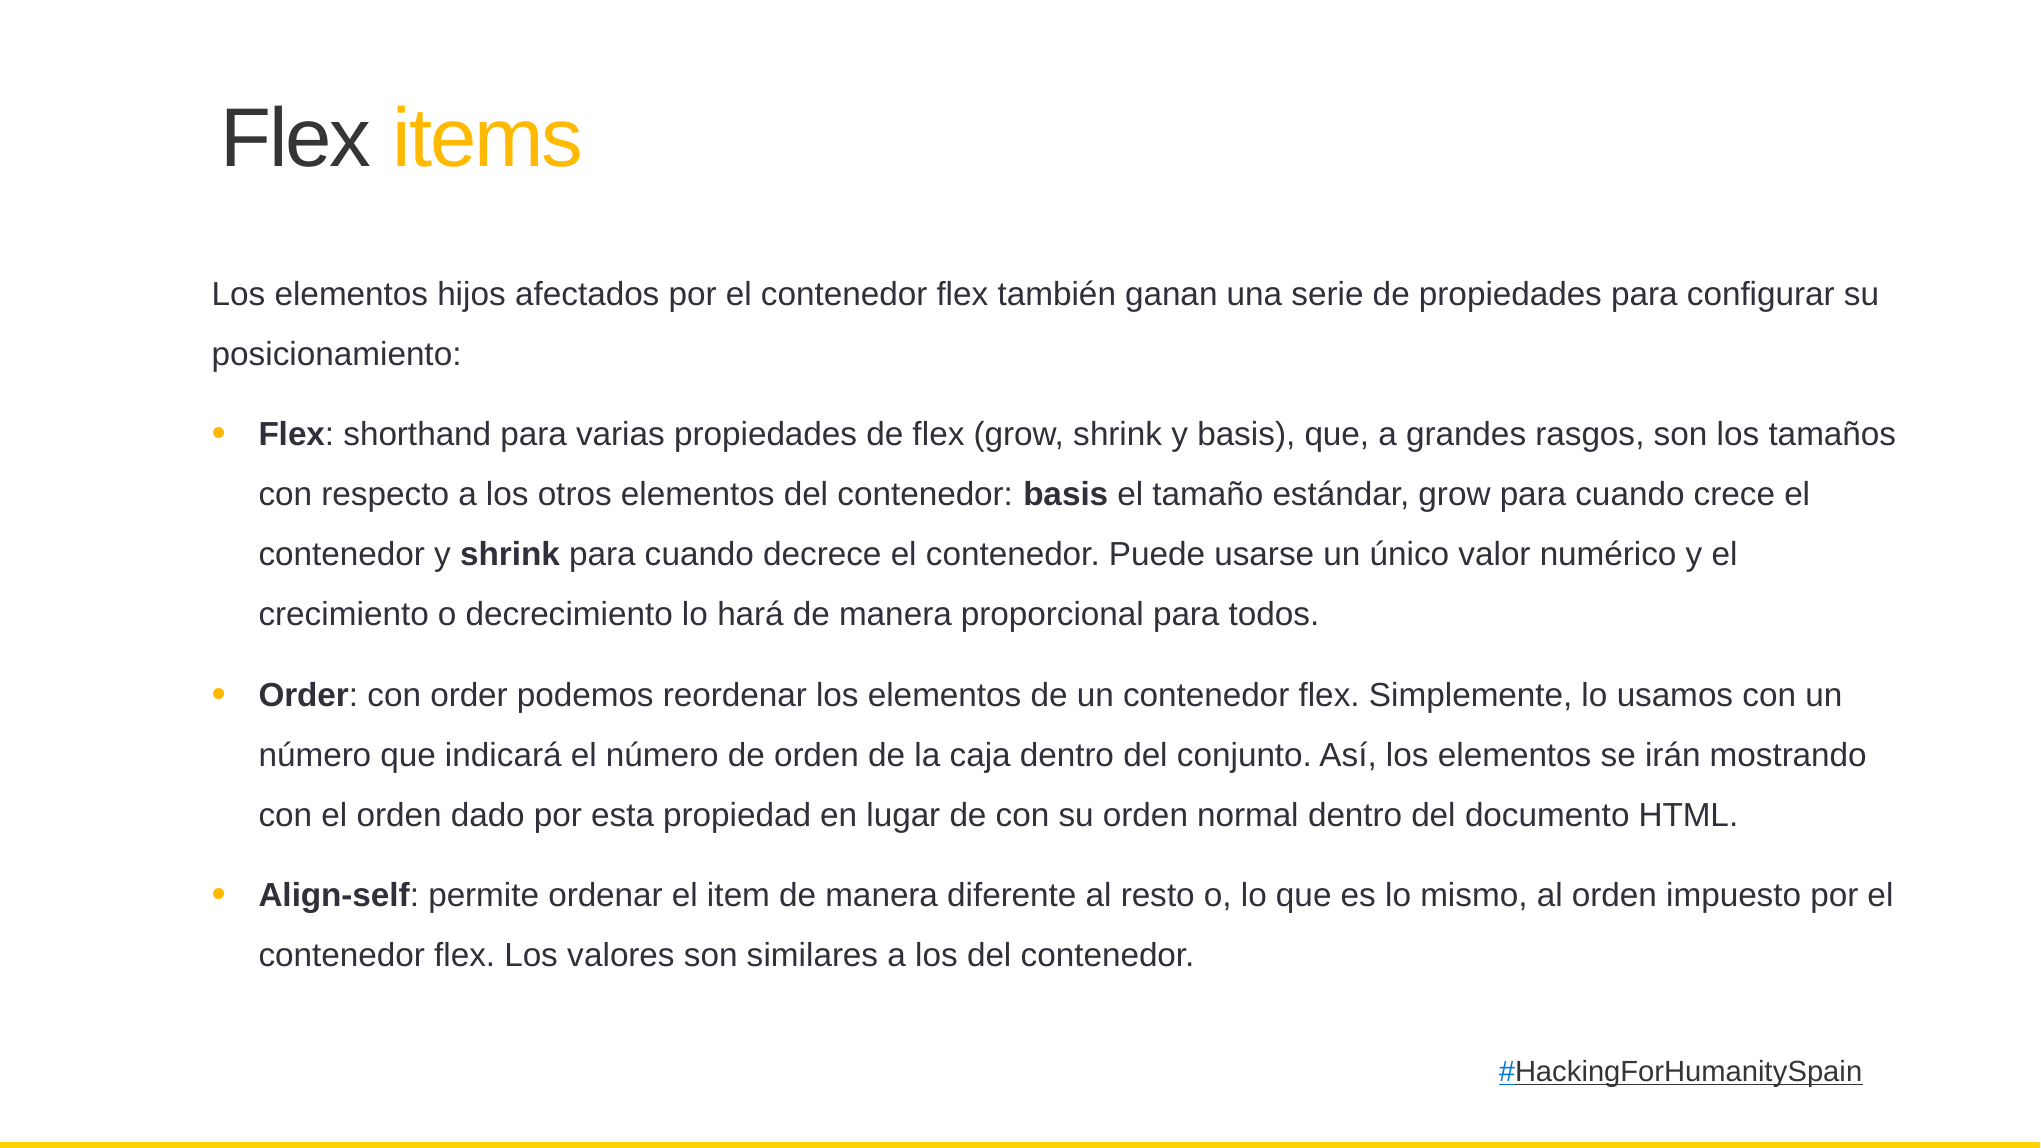

Flex items
Los elementos hijos afectados por el contenedor flex también ganan una serie de propiedades para configurar su posicionamiento:
Flex: shorthand para varias propiedades de flex (grow, shrink y basis), que, a grandes rasgos, son los tamaños con respecto a los otros elementos del contenedor: basis el tamaño estándar, grow para cuando crece el contenedor y shrink para cuando decrece el contenedor. Puede usarse un único valor numérico y el crecimiento o decrecimiento lo hará de manera proporcional para todos.
Order: con order podemos reordenar los elementos de un contenedor flex. Simplemente, lo usamos con un número que indicará el número de orden de la caja dentro del conjunto. Así, los elementos se irán mostrando con el orden dado por esta propiedad en lugar de con su orden normal dentro del documento HTML.
Align-self: permite ordenar el item de manera diferente al resto o, lo que es lo mismo, al orden impuesto por el contenedor flex. Los valores son similares a los del contenedor.
#HackingForHumanitySpain